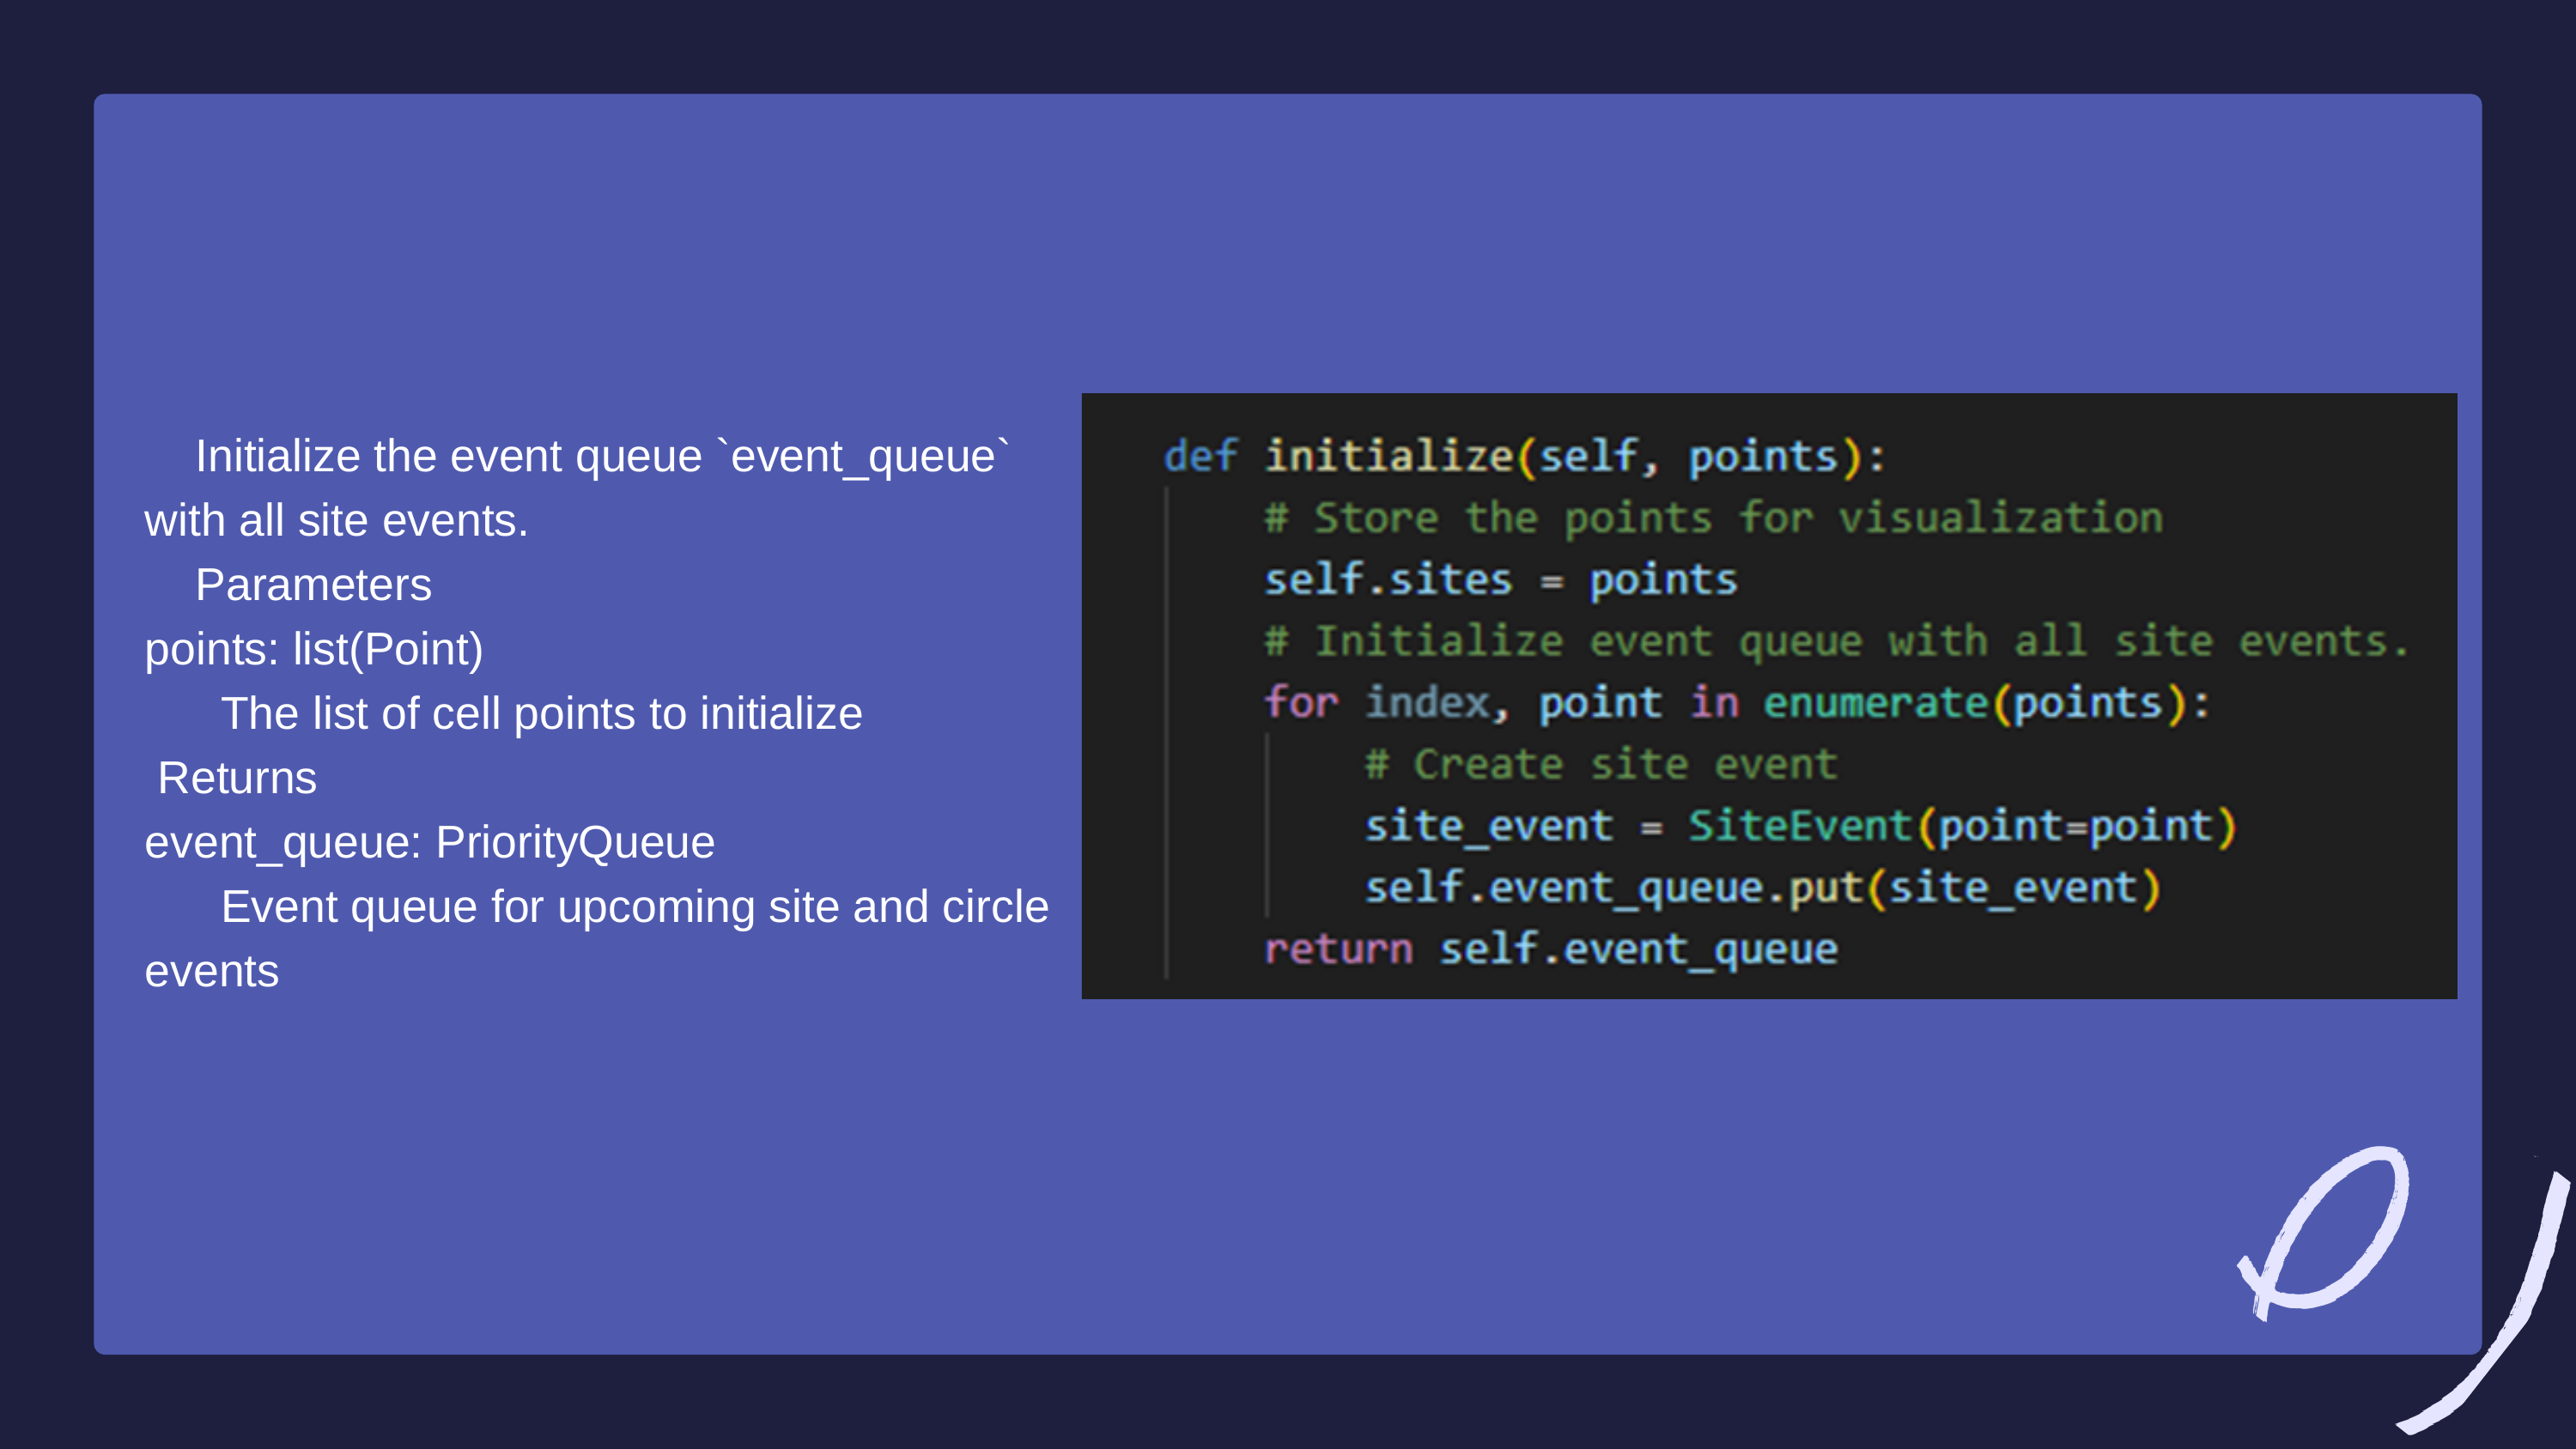

Initialize the event queue `event_queue` with all site events.
    Parameters
points: list(Point)
      The list of cell points to initialize
 Returns
event_queue: PriorityQueue
      Event queue for upcoming site and circle events